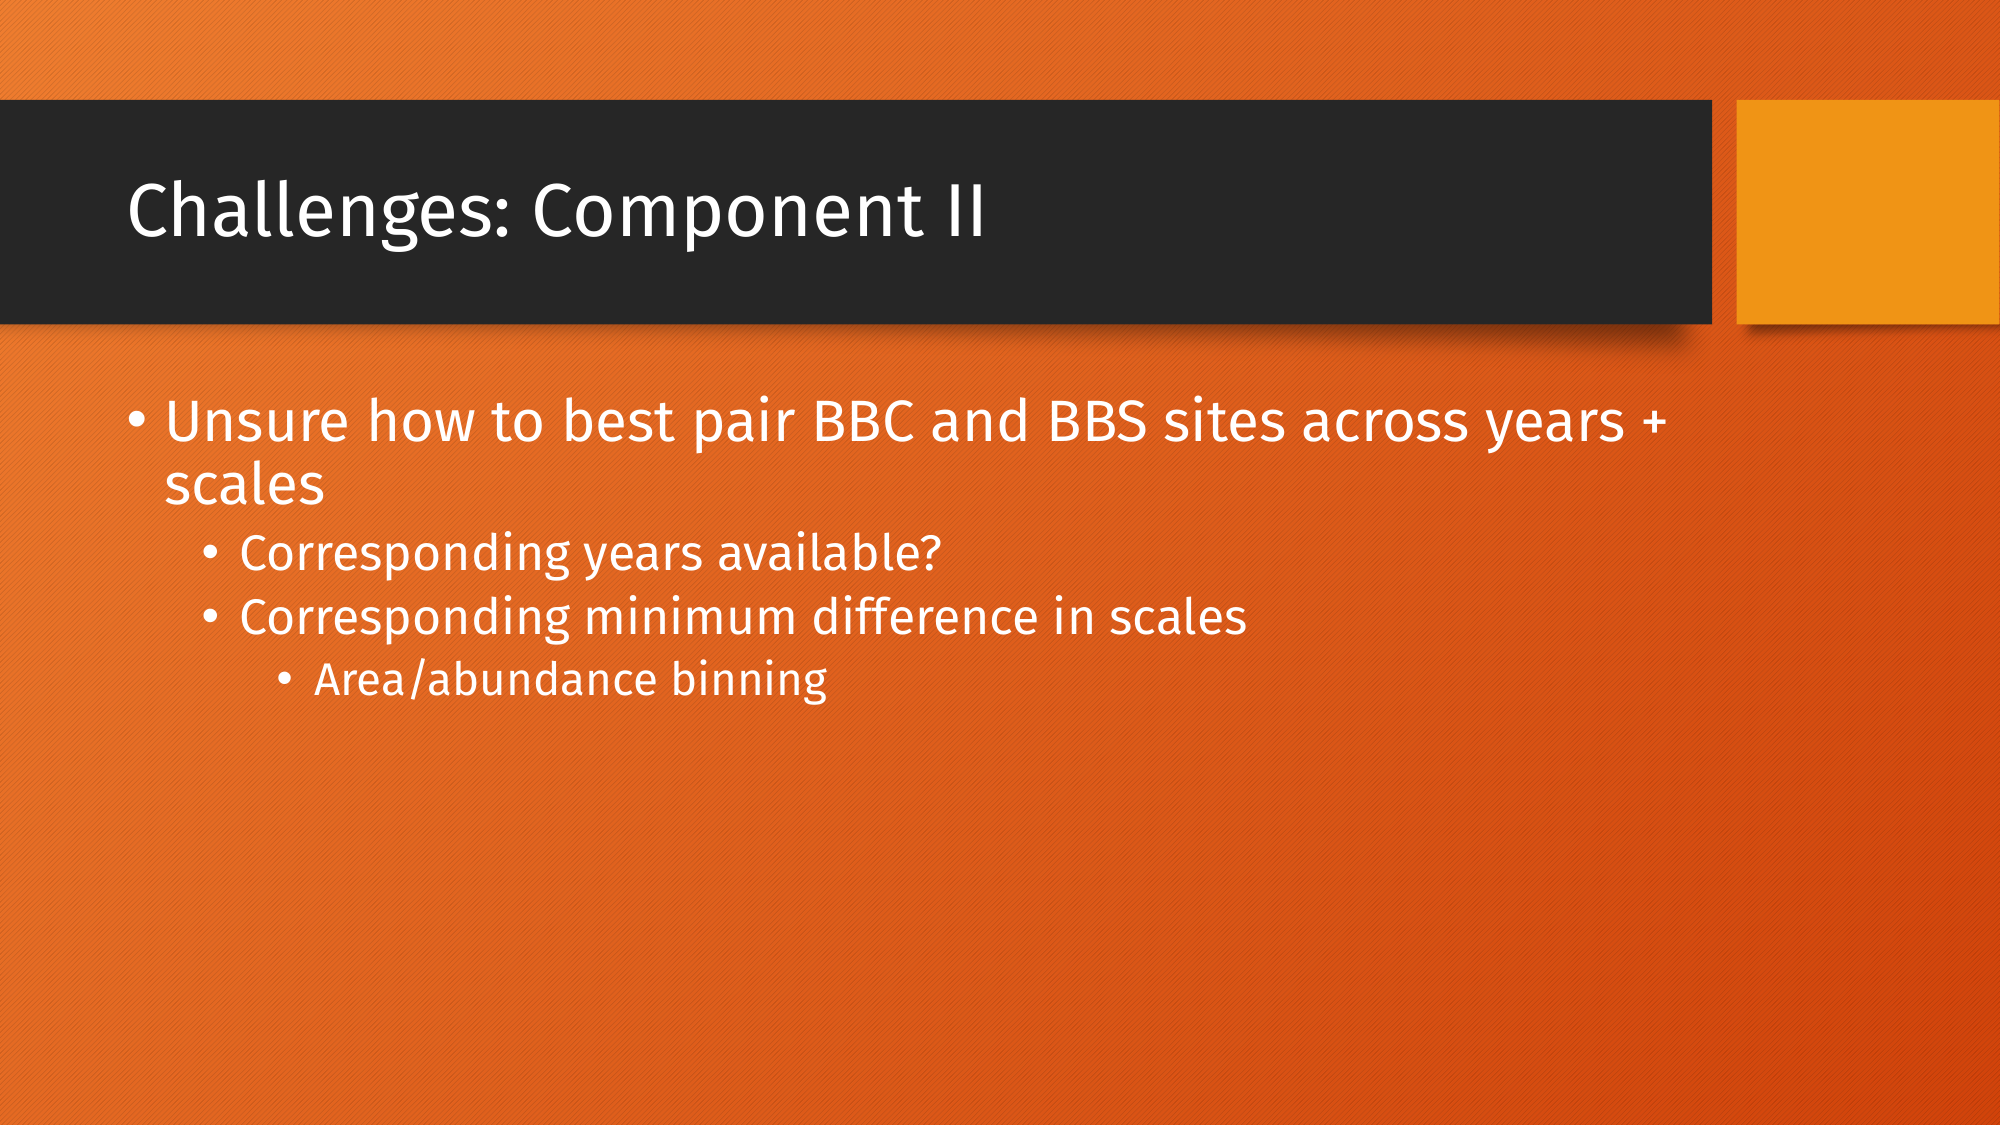

# Challenges: Component II
Unsure how to best pair BBC and BBS sites across years + scales
Corresponding years available?
Corresponding minimum difference in scales
Area/abundance binning